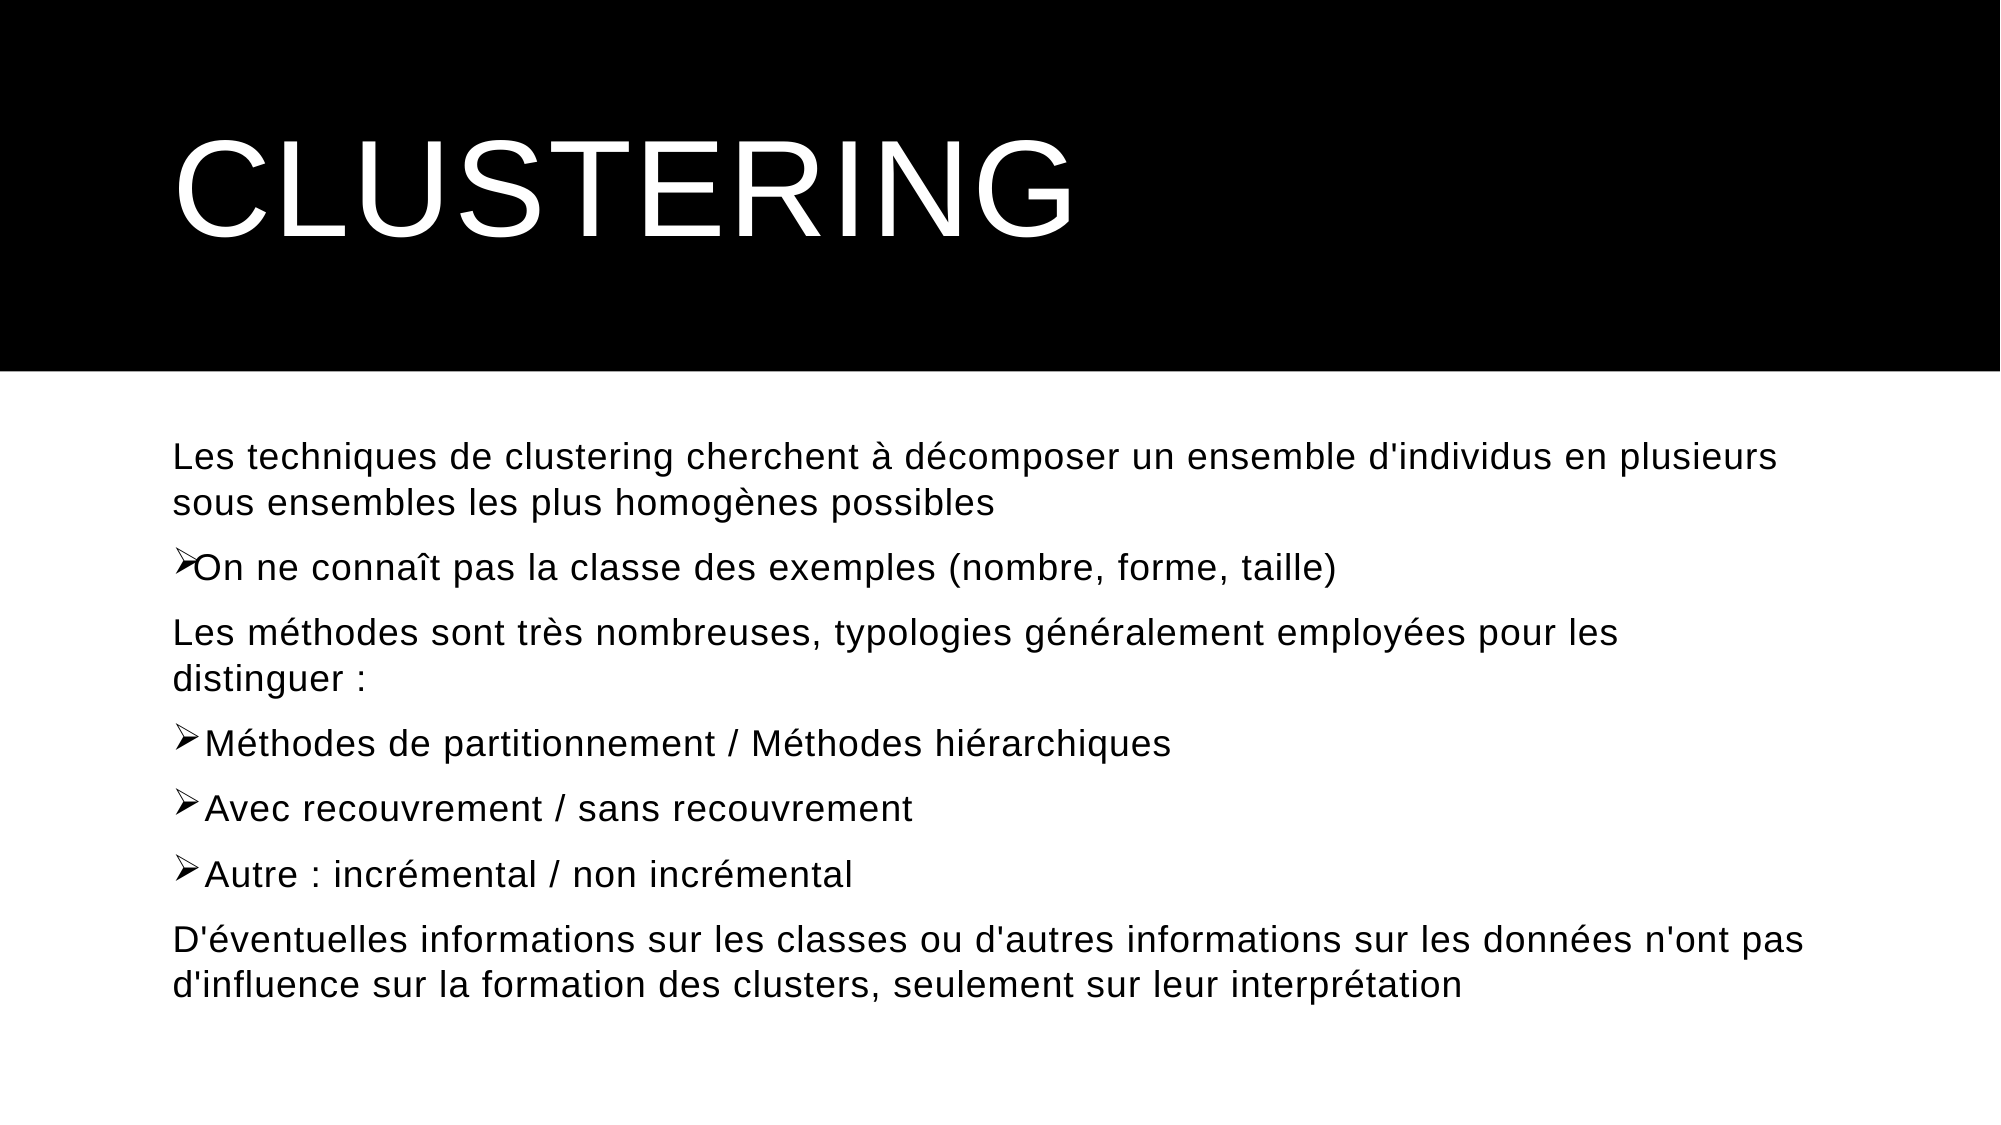

# clustering
Les techniques de clustering cherchent à décomposer un ensemble d'individus en plusieurs sous ensembles les plus homogènes possibles
On ne connaît pas la classe des exemples (nombre, forme, taille)
Les méthodes sont très nombreuses, typologies généralement employées pour les distinguer :
 Méthodes de partitionnement / Méthodes hiérarchiques
 Avec recouvrement / sans recouvrement
 Autre : incrémental / non incrémental
D'éventuelles informations sur les classes ou d'autres informations sur les données n'ont pas d'influence sur la formation des clusters, seulement sur leur interprétation